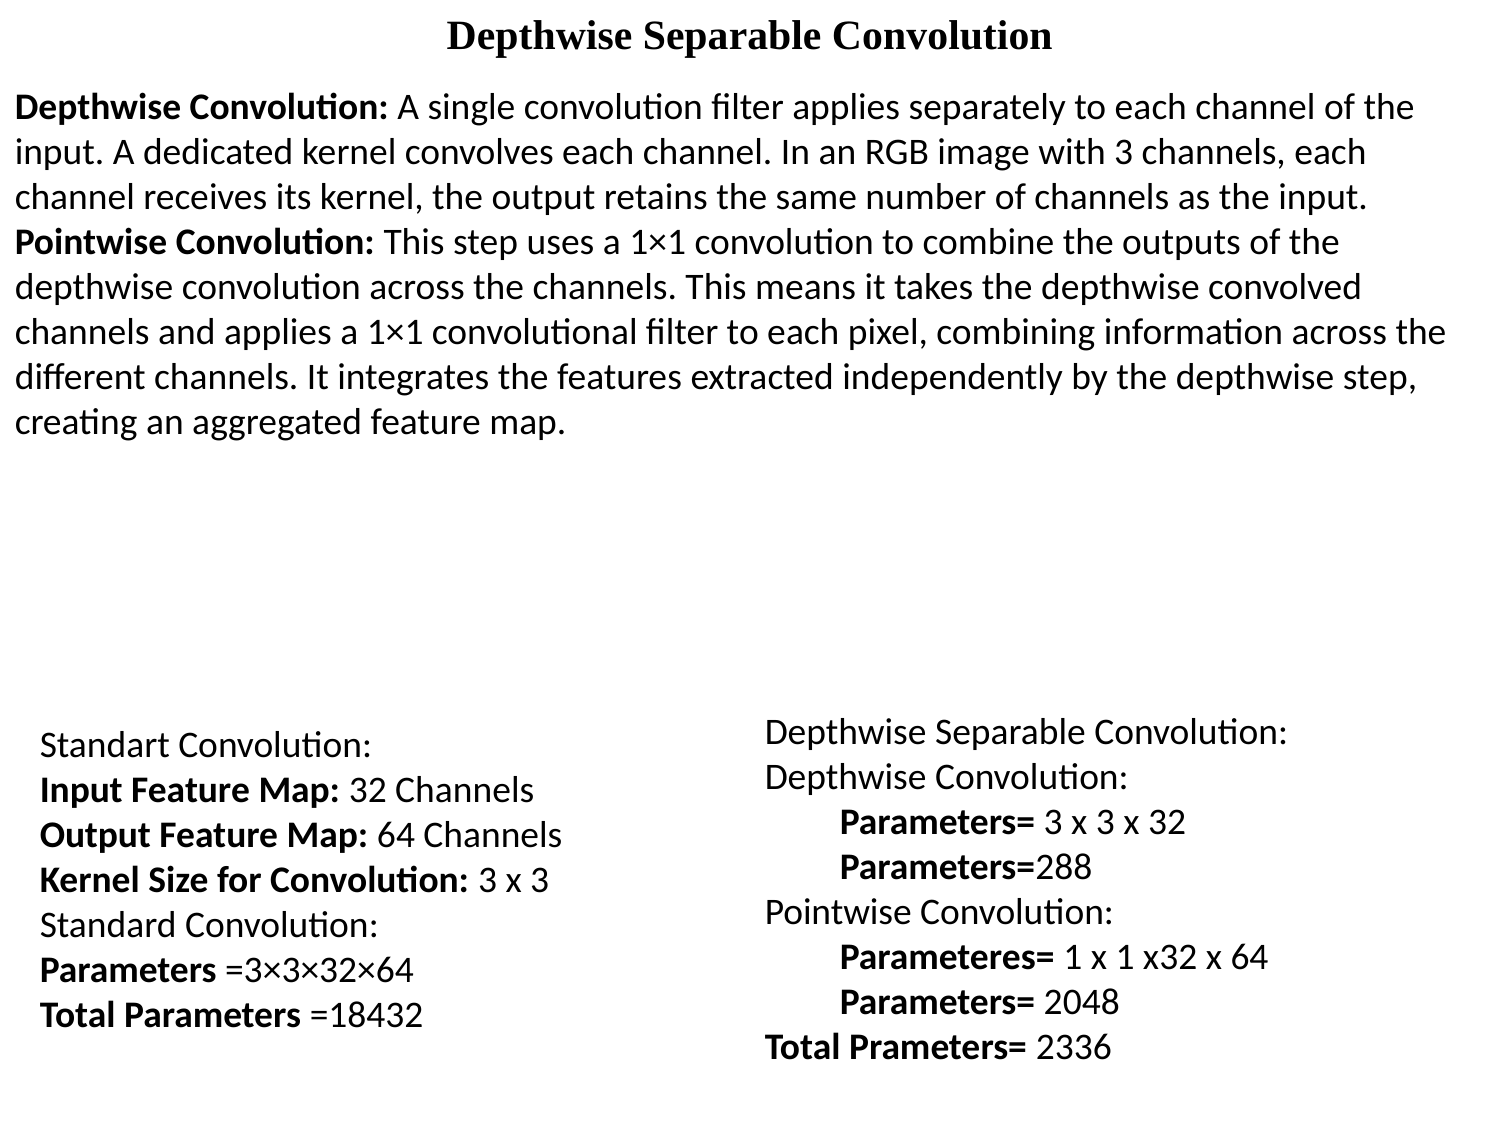

Depthwise Separable Convolution
Depthwise Convolution: A single convolution filter applies separately to each channel of the input. A dedicated kernel convolves each channel. In an RGB image with 3 channels, each channel receives its kernel, the output retains the same number of channels as the input.
Pointwise Convolution: This step uses a 1×1 convolution to combine the outputs of the depthwise convolution across the channels. This means it takes the depthwise convolved channels and applies a 1×1 convolutional filter to each pixel, combining information across the different channels. It integrates the features extracted independently by the depthwise step, creating an aggregated feature map.
Depthwise Separable Convolution:
Depthwise Convolution:
Parameters= 3 x 3 x 32
Parameters=288
Pointwise Convolution:
Parameteres= 1 x 1 x32 x 64
Parameters= 2048
Total Prameters= 2336
Standart Convolution:
Input Feature Map: 32 Channels
Output Feature Map: 64 Channels
Kernel Size for Convolution: 3 x 3
Standard Convolution:
Parameters =3×3×32×64
Total Parameters =18432